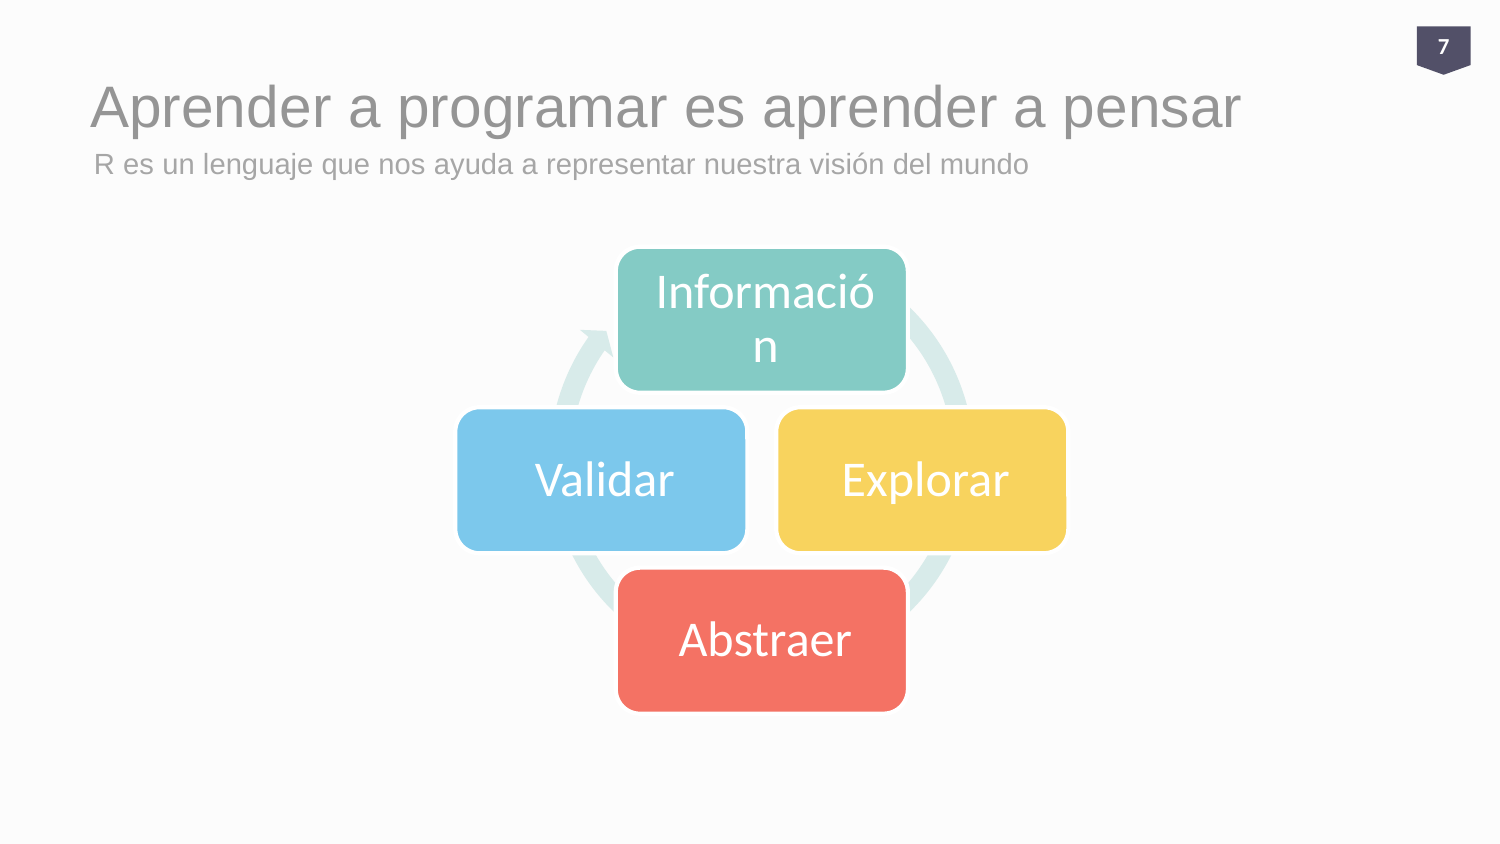

7
# Aprender a programar es aprender a pensar
R es un lenguaje que nos ayuda a representar nuestra visión del mundo
Información
Explorar
Abstraer
Validar